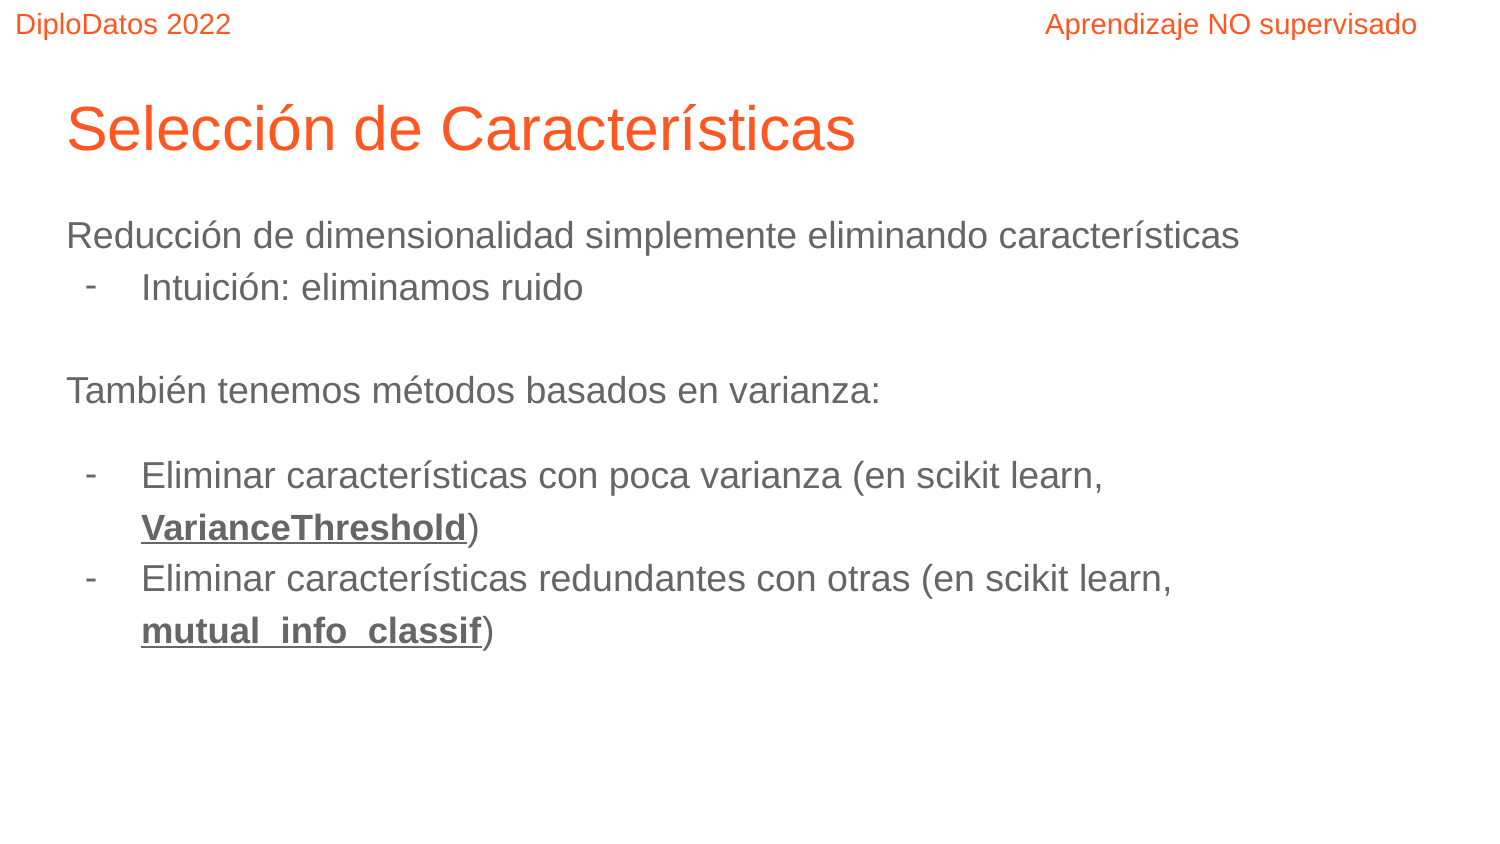

# Selección de Características
Reducción de dimensionalidad simplemente eliminando características
Intuición: eliminamos ruido

También tenemos métodos basados en varianza:
Eliminar características con poca varianza (en scikit learn, VarianceThreshold)
Eliminar características redundantes con otras (en scikit learn, mutual_info_classif)